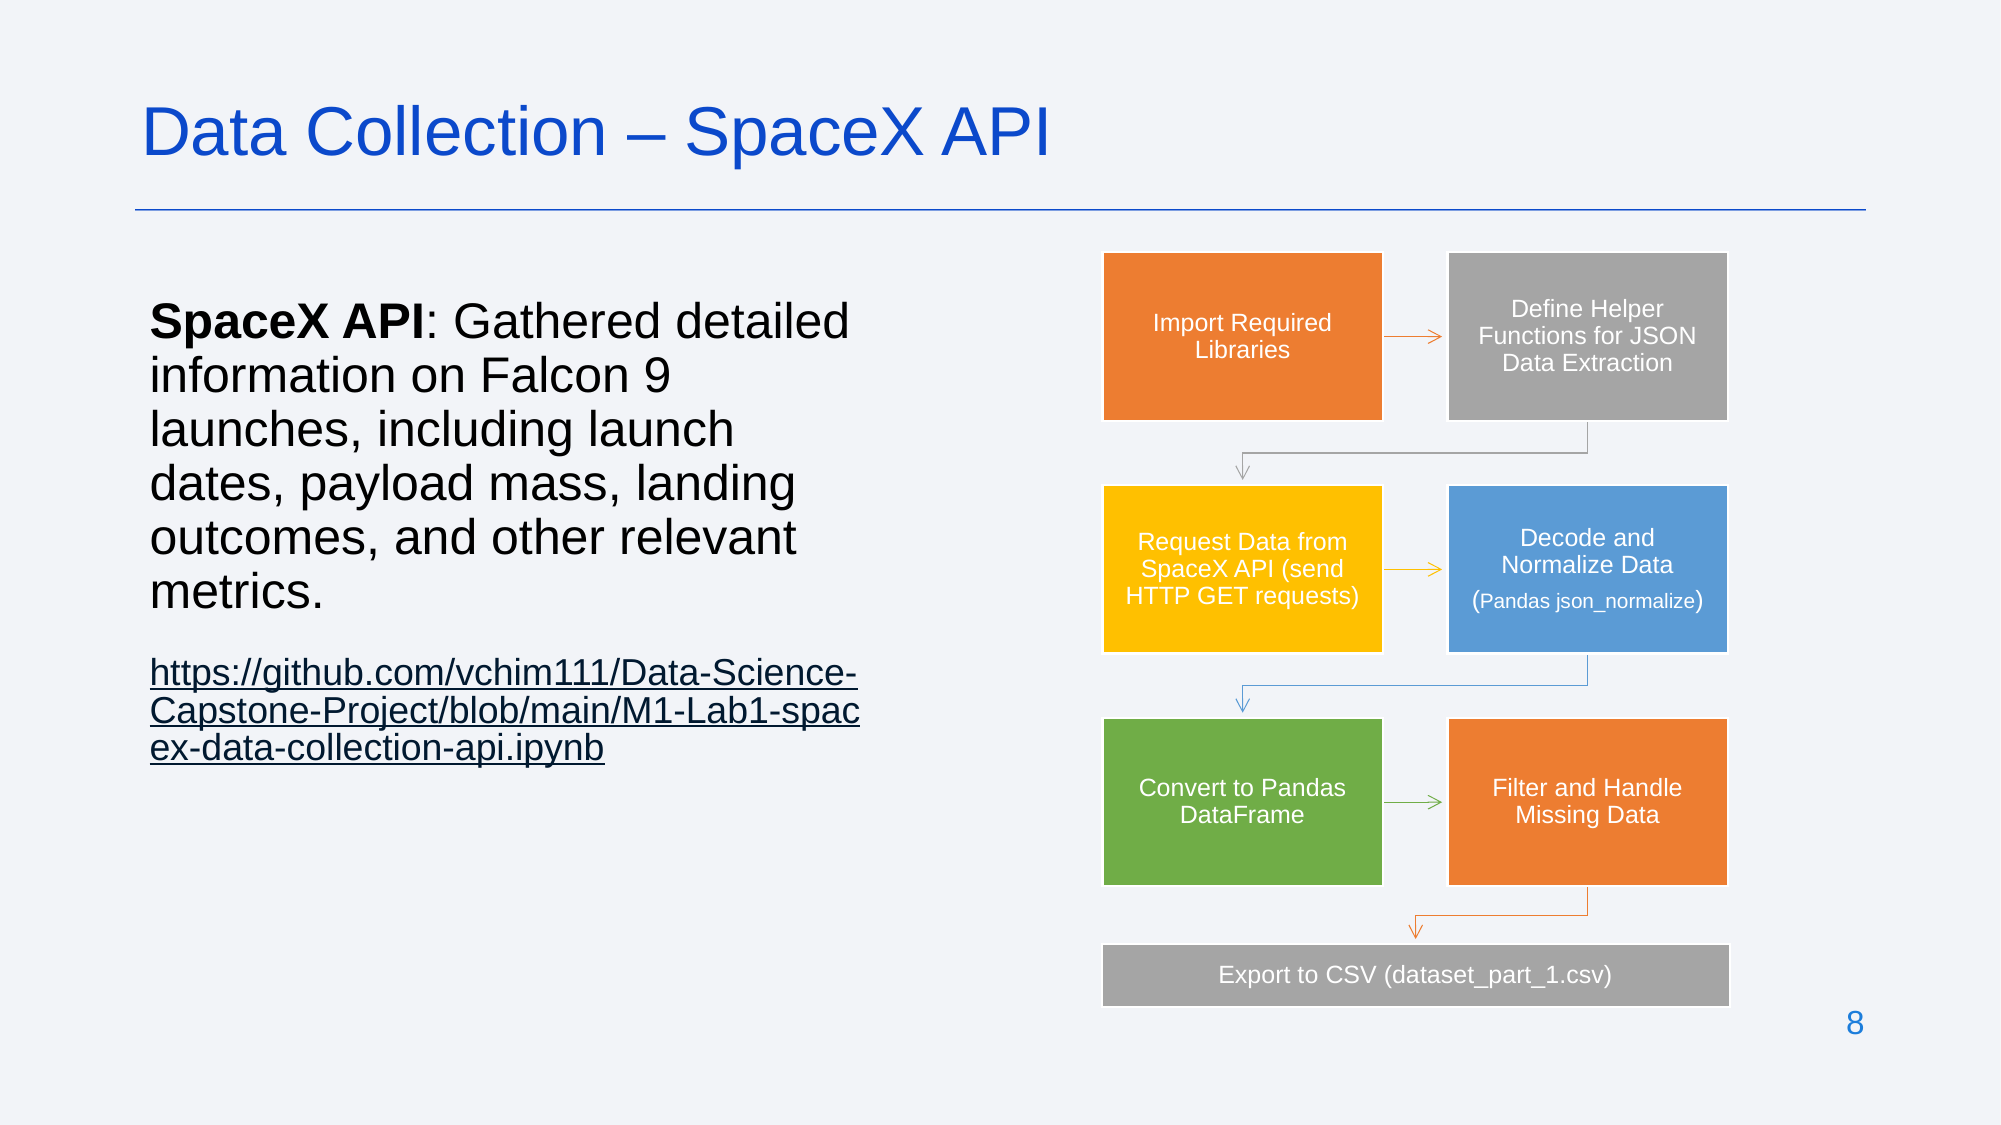

Data Collection – SpaceX API

Import Required Libraries

Define Helper Functions for JSON Data Extraction

Request Data from SpaceX API (send HTTP GET requests)

Decode and Normalize Data
(Pandas json_normalize)

Convert to Pandas DataFrame

Filter and Handle Missing Data
Export to CSV (dataset_part_1.csv)
SpaceX API: Gathered detailed information on Falcon 9 launches, including launch dates, payload mass, landing outcomes, and other relevant metrics.
https://github.com/vchim111/Data-Science-Capstone-Project/blob/main/M1-Lab1-spacex-data-collection-api.ipynb
8